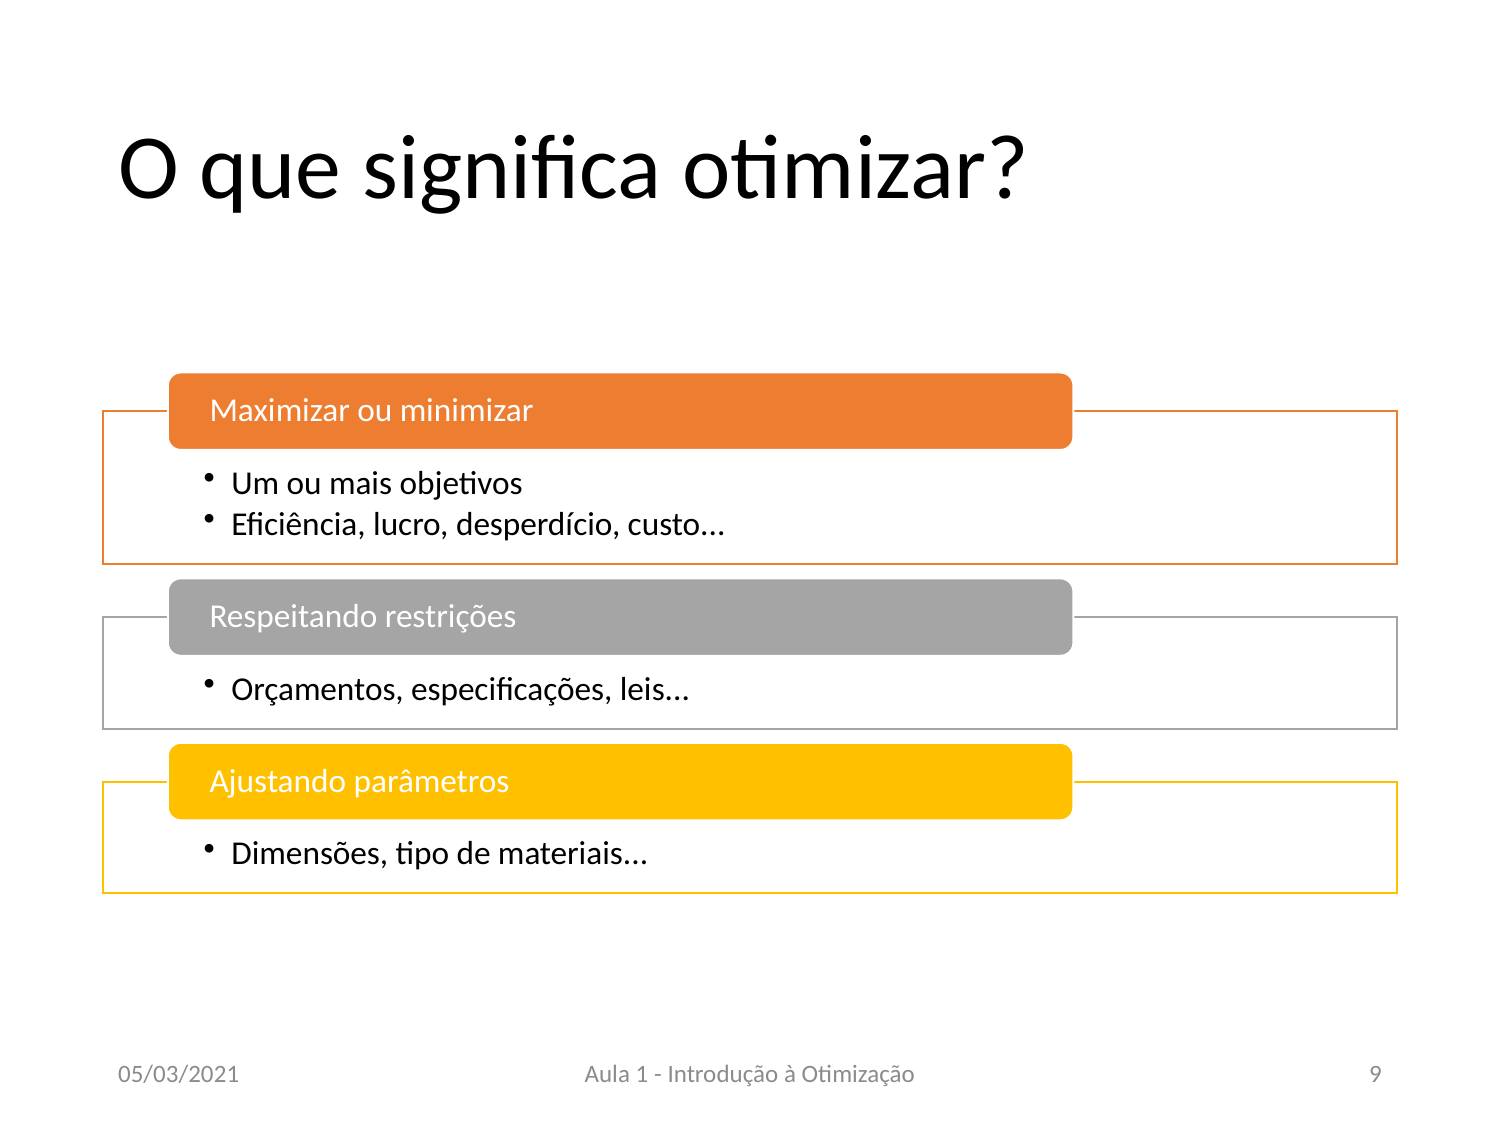

# O que significa otimizar?
Um ou mais objetivos
Eficiência, lucro, desperdício, custo...
Maximizar ou minimizar
Orçamentos, especificações, leis...
Respeitando restrições
Dimensões, tipo de materiais...
Ajustando parâmetros
05/03/2021
Aula 1 - Introdução à Otimização
9